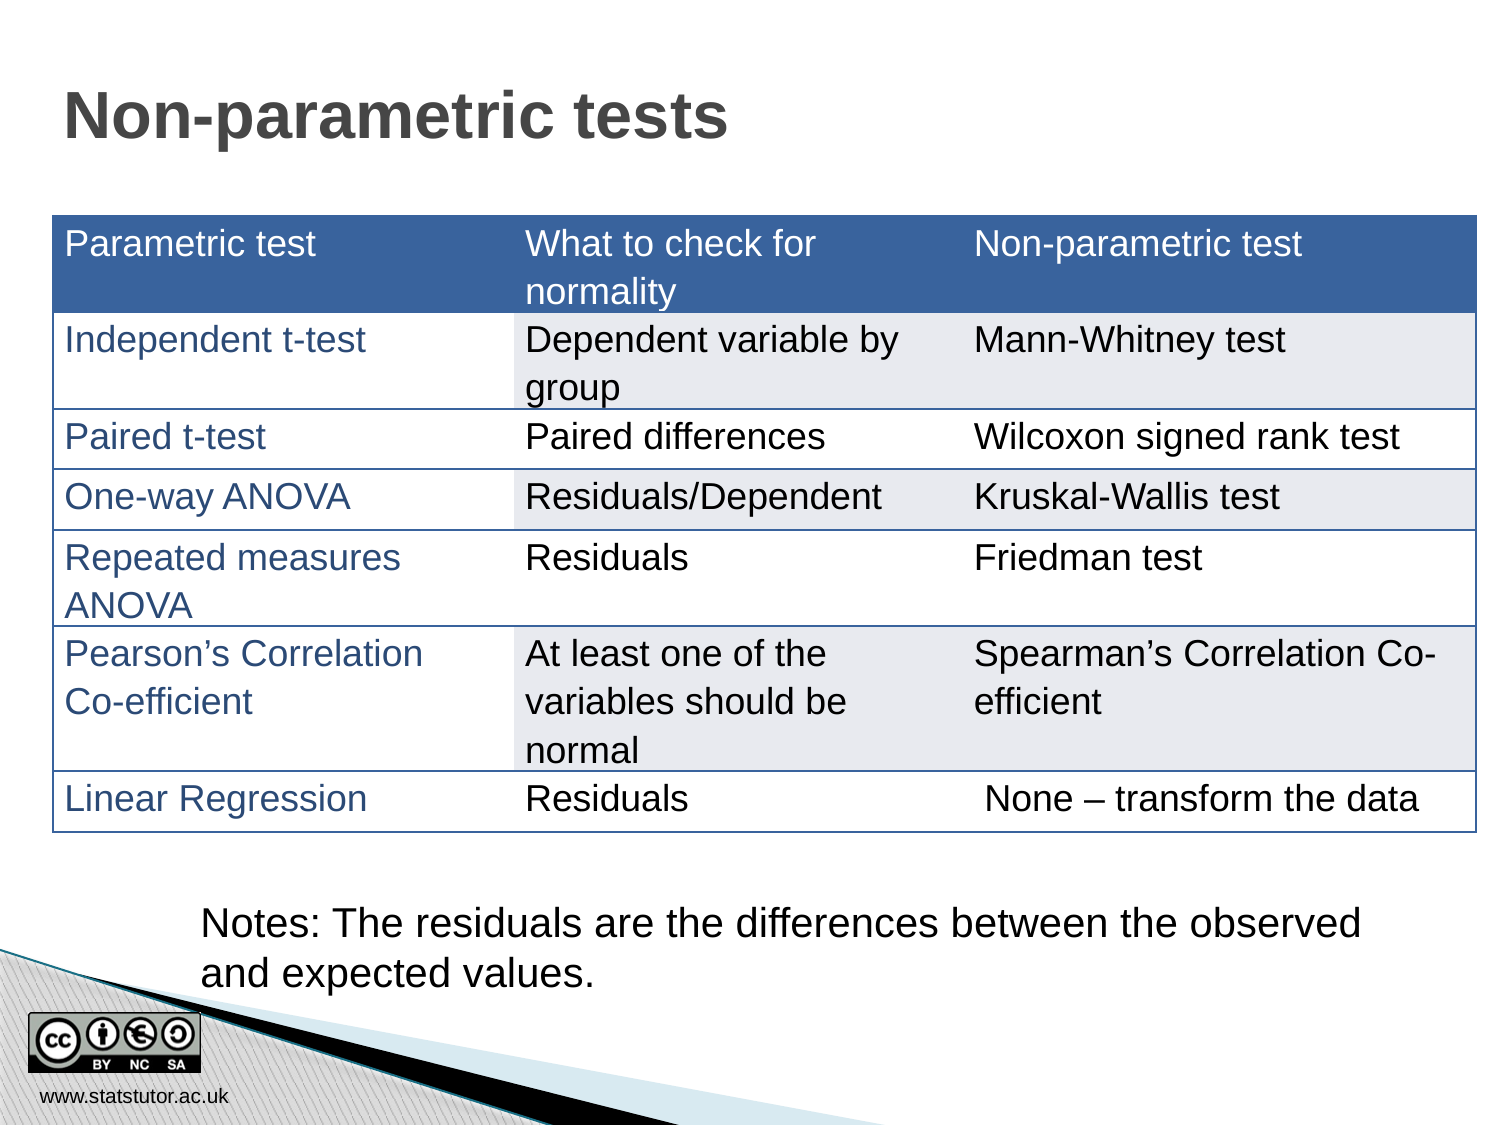

# Non-parametric tests

| Parametric test | What to check for normality | Non-parametric test |
| --- | --- | --- |
| Independent t-test | Dependent variable by group | Mann-Whitney test |
| Paired t-test | Paired differences | Wilcoxon signed rank test |
| One-way ANOVA | Residuals/Dependent | Kruskal-Wallis test |
| Repeated measures ANOVA | Residuals | Friedman test |
| Pearson’s Correlation Co-efficient | At least one of the variables should be normal | Spearman’s Correlation Co-efficient |
| Linear Regression | Residuals | None – transform the data |
Notes: The residuals are the differences between the observed and expected values.
www.statstutor.ac.uk